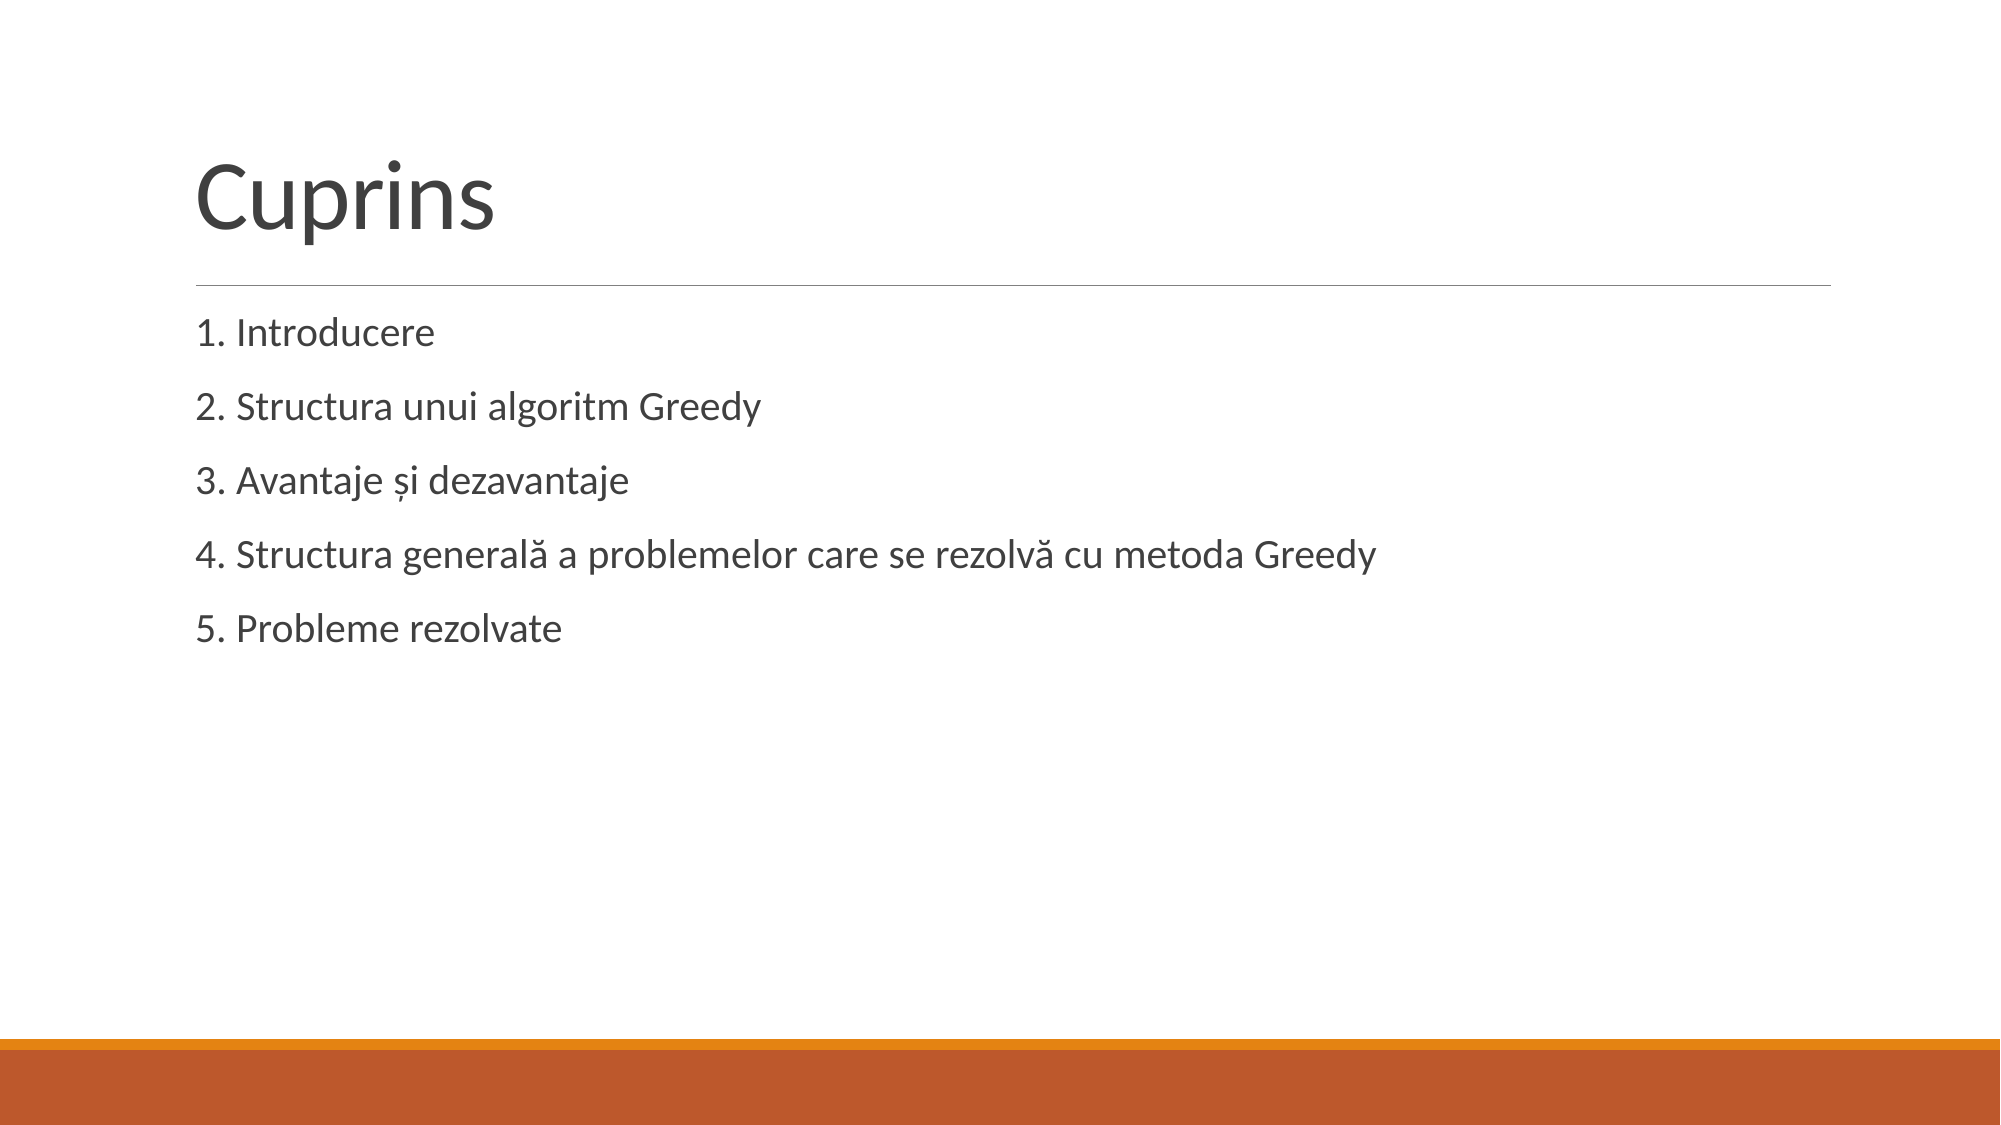

# Cuprins
1. Introducere
2. Structura unui algoritm Greedy
3. Avantaje și dezavantaje
4. Structura generală a problemelor care se rezolvă cu metoda Greedy
5. Probleme rezolvate